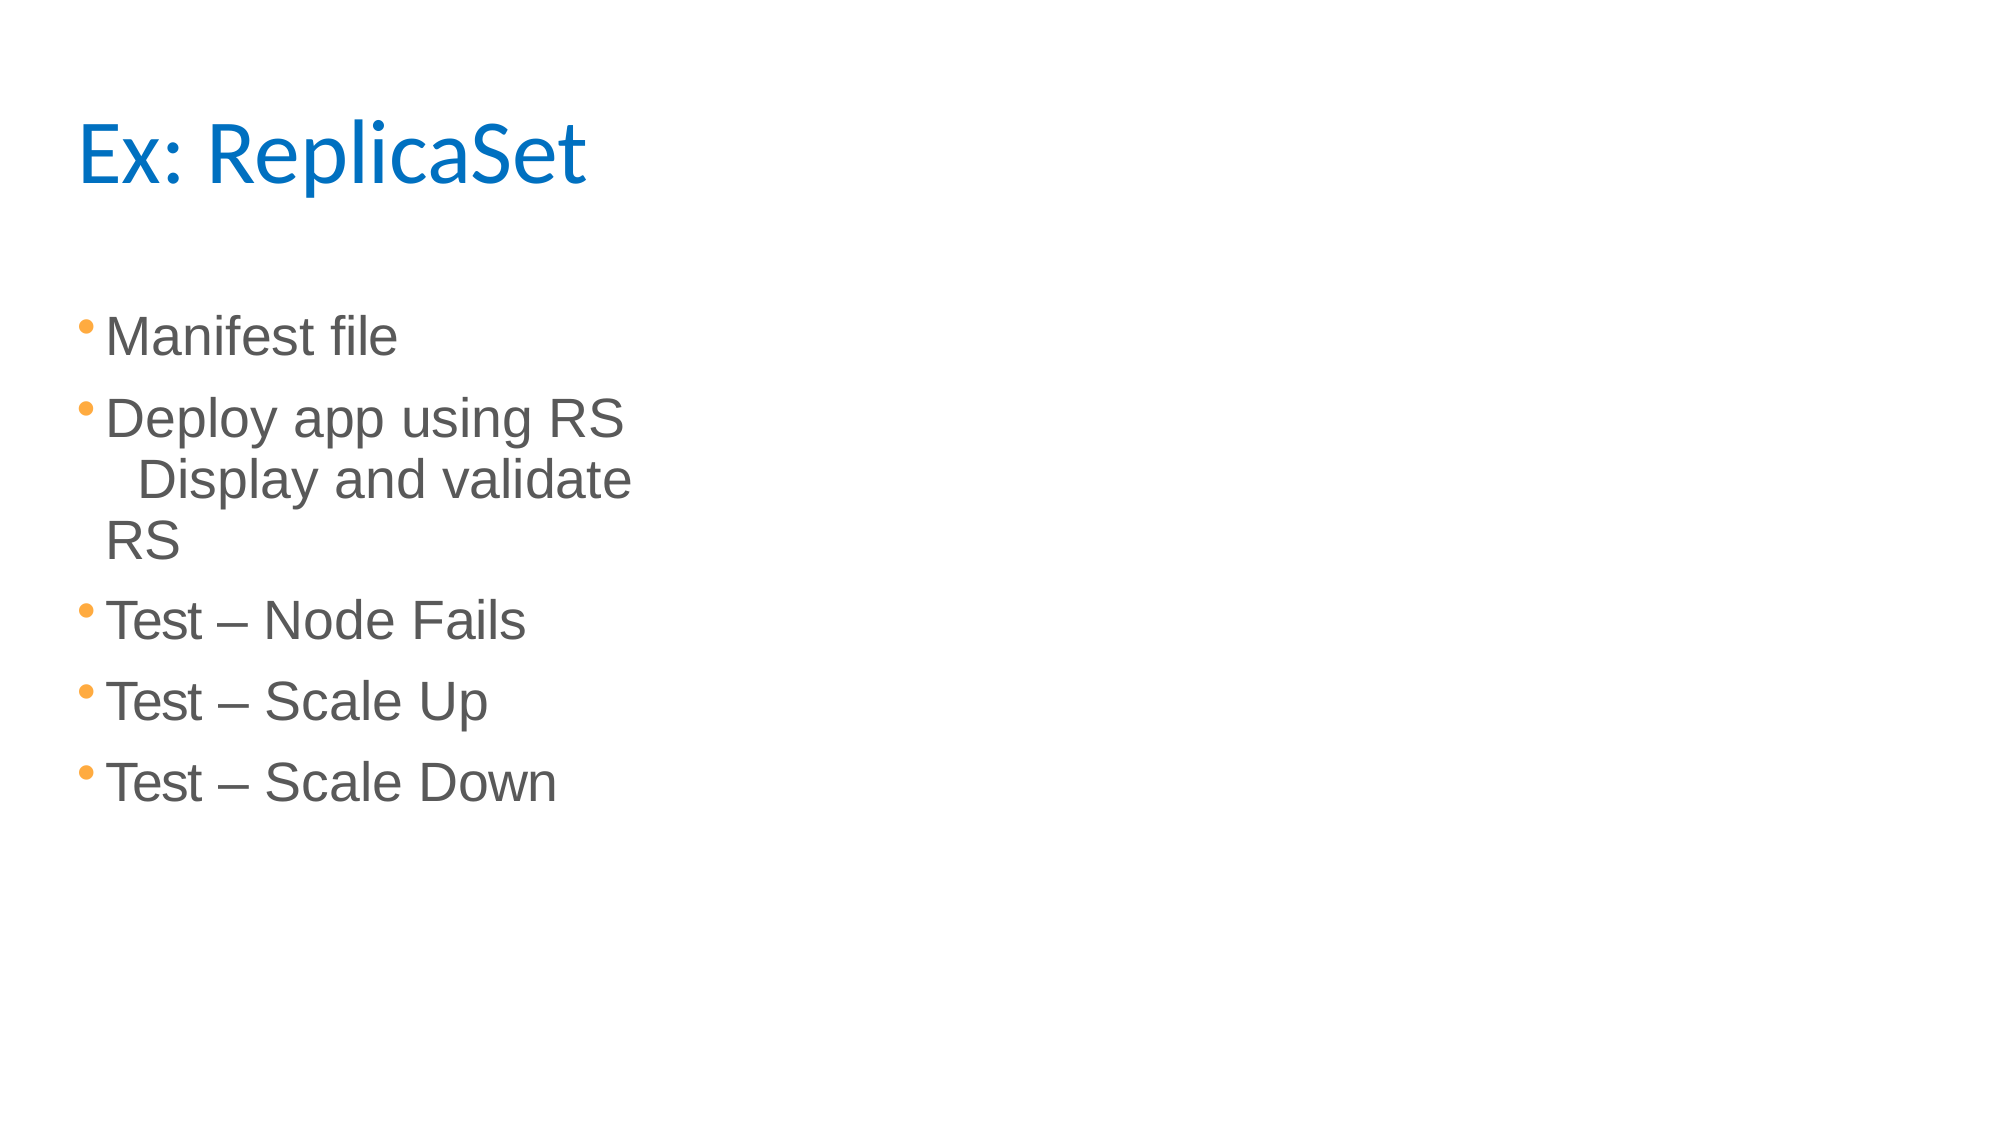

# Ex: ReplicaSet
Manifest file
Deploy app using RS 	Display and validate RS
Test – Node Fails
Test – Scale Up
Test – Scale Down